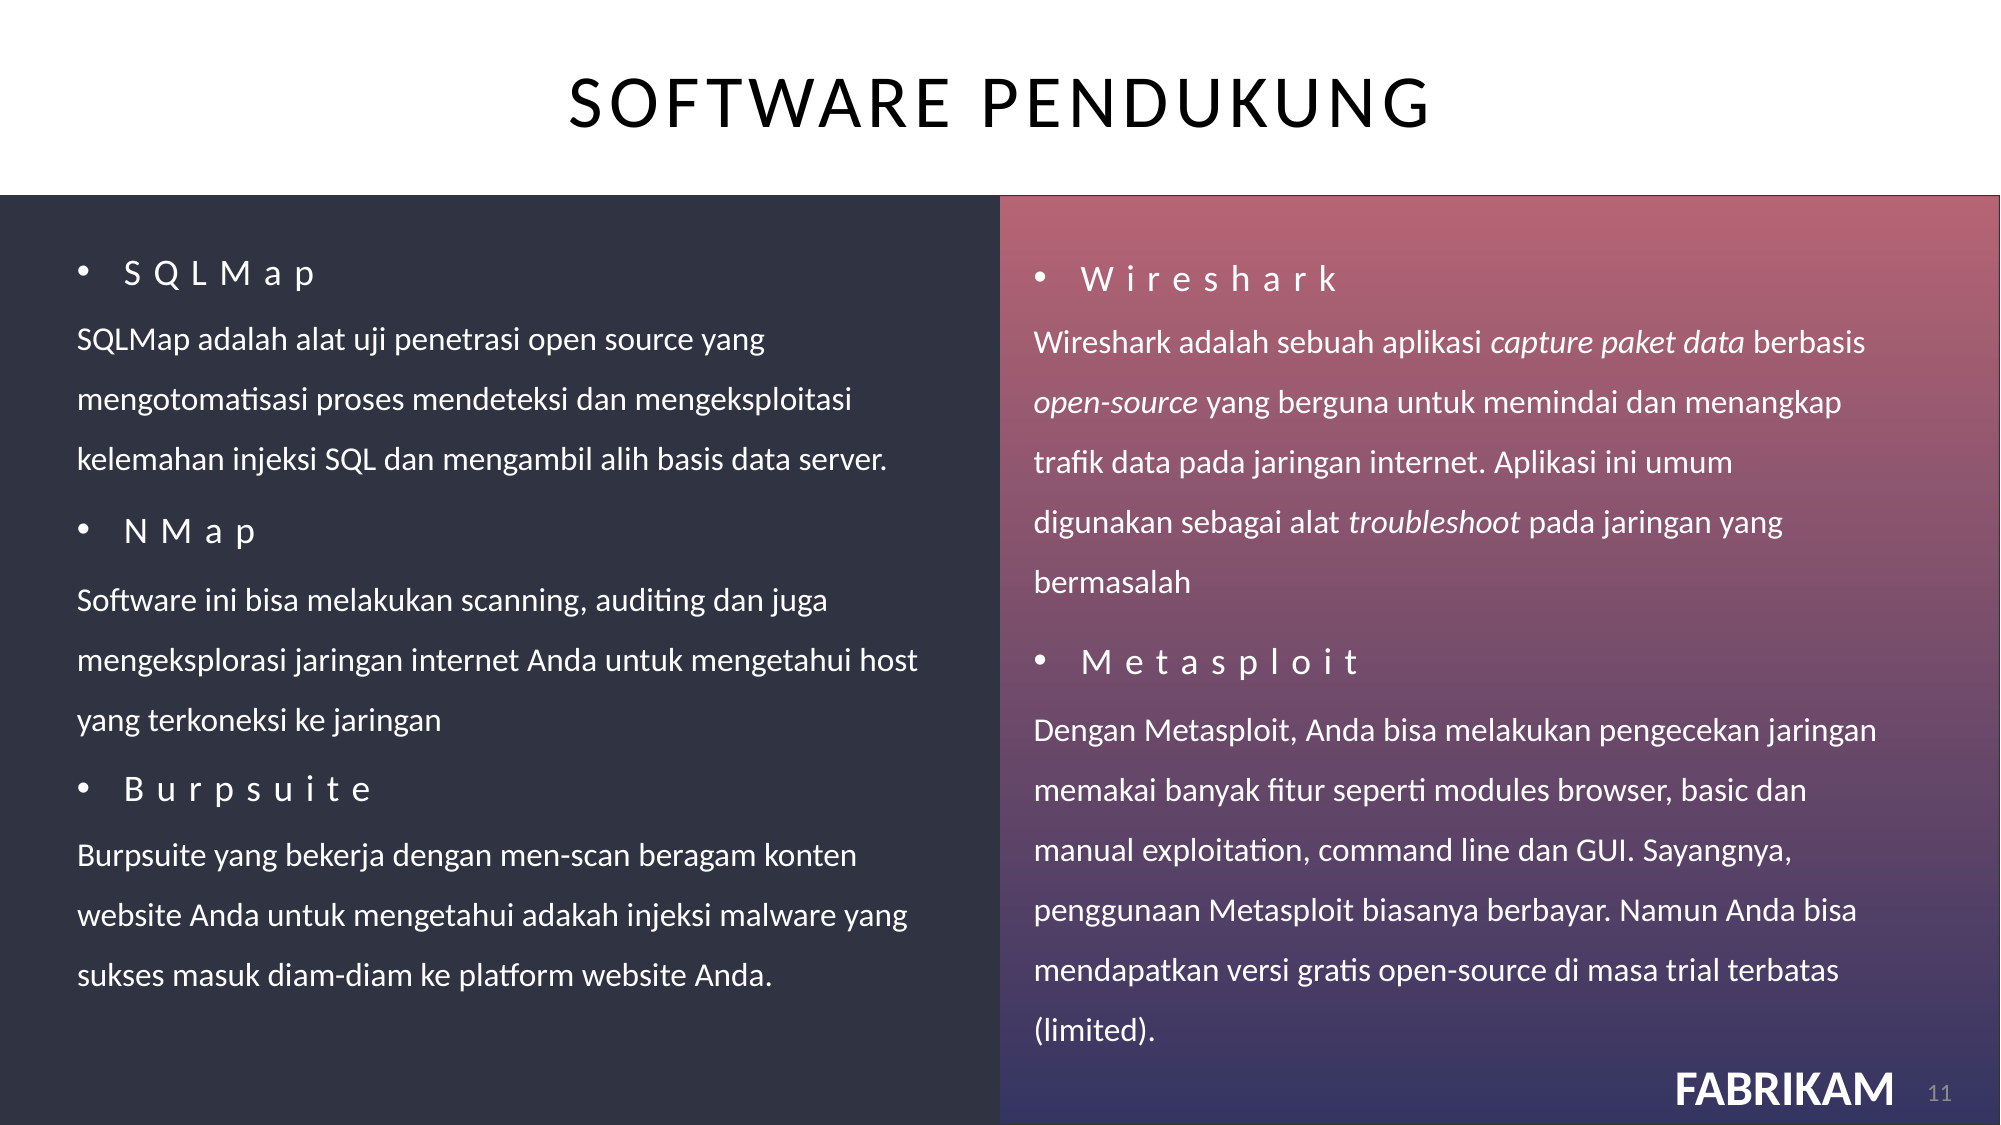

# Software pendukung
SQLMap
Wireshark
SQLMap adalah alat uji penetrasi open source yang mengotomatisasi proses mendeteksi dan mengeksploitasi kelemahan injeksi SQL dan mengambil alih basis data server.
Wireshark adalah sebuah aplikasi capture paket data berbasis open-source yang berguna untuk memindai dan menangkap trafik data pada jaringan internet. Aplikasi ini umum digunakan sebagai alat troubleshoot pada jaringan yang bermasalah
NMap
Software ini bisa melakukan scanning, auditing dan juga mengeksplorasi jaringan internet Anda untuk mengetahui host yang terkoneksi ke jaringan
Metasploit
Dengan Metasploit, Anda bisa melakukan pengecekan jaringan memakai banyak fitur seperti modules browser, basic dan manual exploitation, command line dan GUI. Sayangnya, penggunaan Metasploit biasanya berbayar. Namun Anda bisa mendapatkan versi gratis open-source di masa trial terbatas (limited).
Burpsuite
Burpsuite yang bekerja dengan men-scan beragam konten website Anda untuk mengetahui adakah injeksi malware yang sukses masuk diam-diam ke platform website Anda.

11